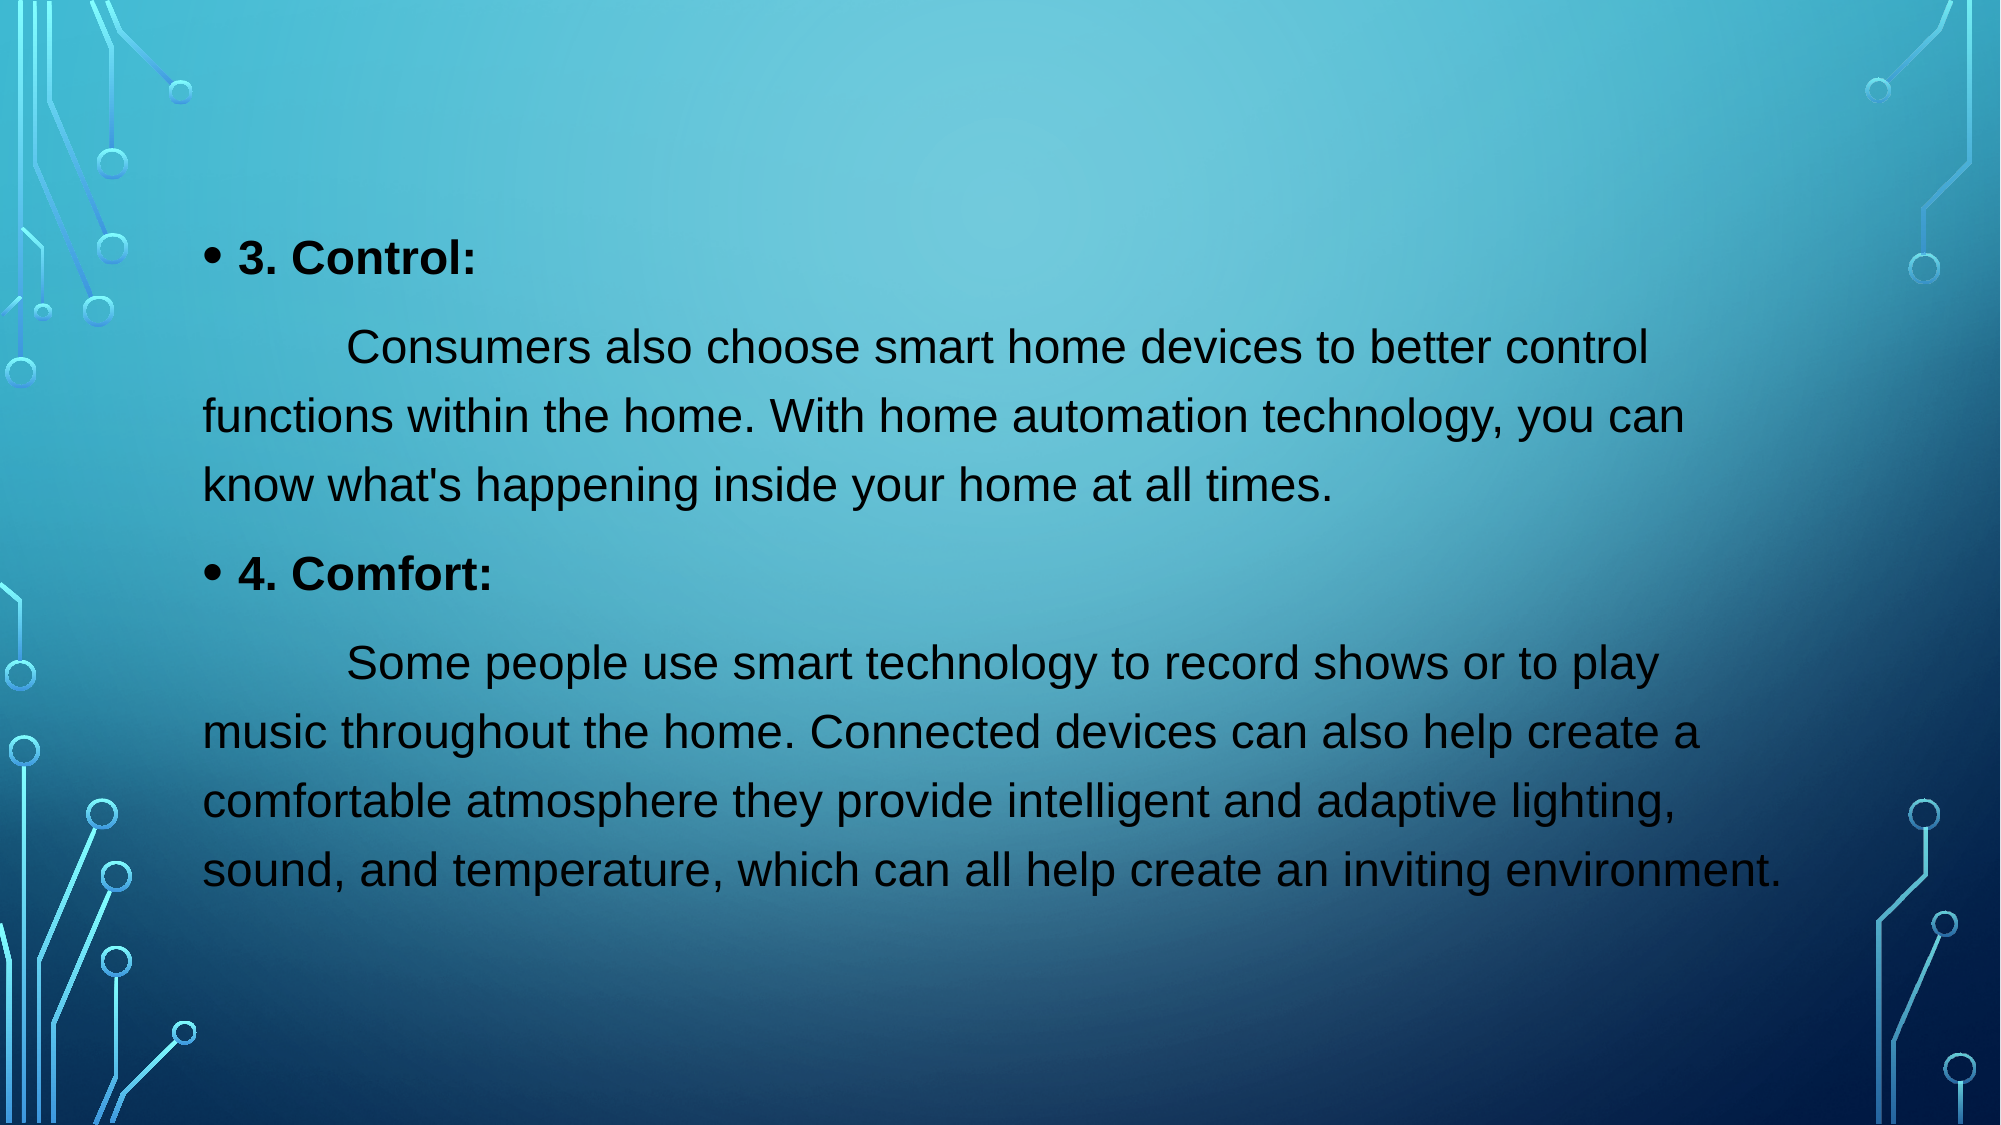

#
3. Control:
	Consumers also choose smart home devices to better control functions within the home. With home automation technology, you can know what's happening inside your home at all times.
4. Comfort:
	Some people use smart technology to record shows or to play music throughout the home. Connected devices can also help create a comfortable atmosphere they provide intelligent and adaptive lighting, sound, and temperature, which can all help create an inviting environment.